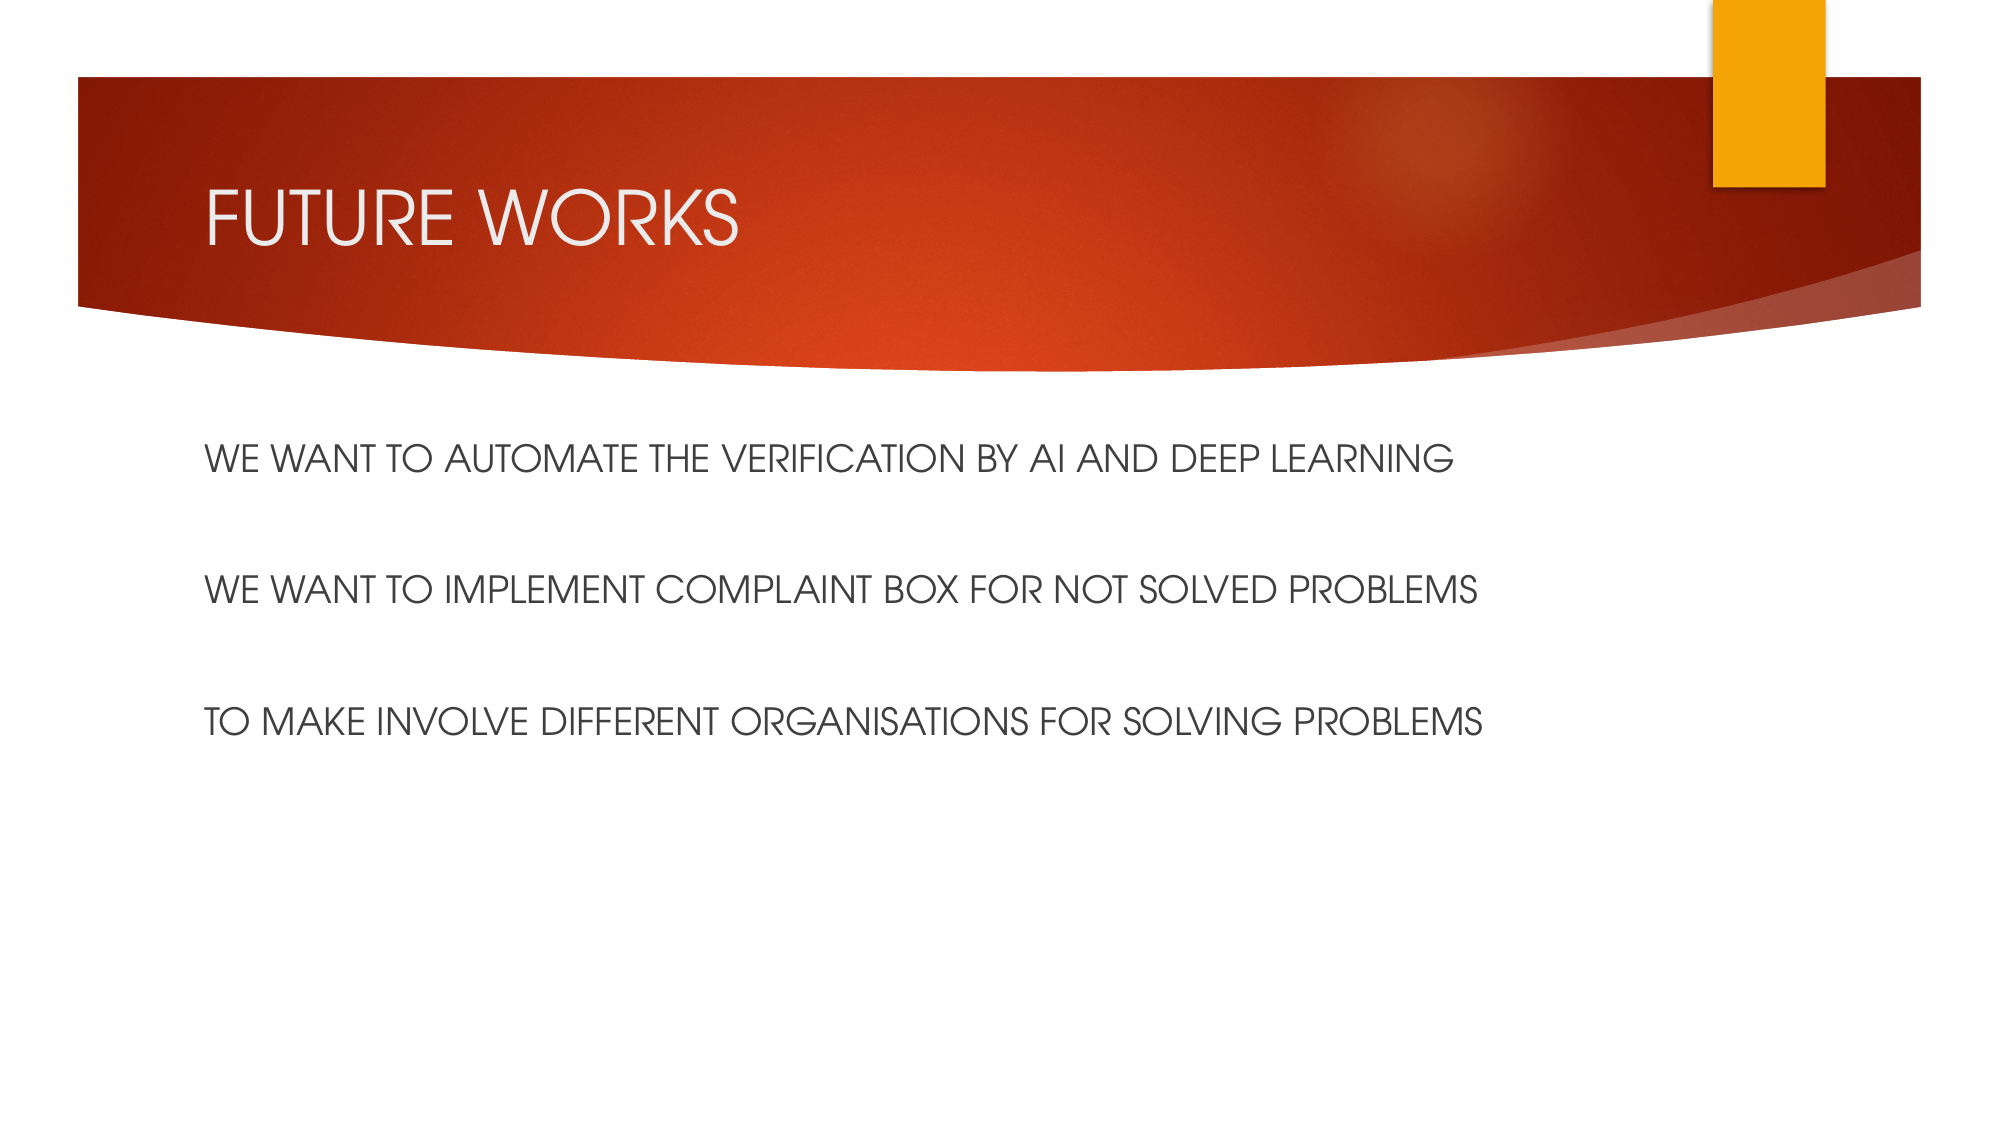

# FUTURE WORKS
WE WANT TO AUTOMATE THE VERIFICATION BY AI AND DEEP LEARNING

WE WANT TO IMPLEMENT COMPLAINT BOX FOR NOT SOLVED PROBLEMS

TO MAKE INVOLVE DIFFERENT ORGANISATIONS FOR SOLVING PROBLEMS